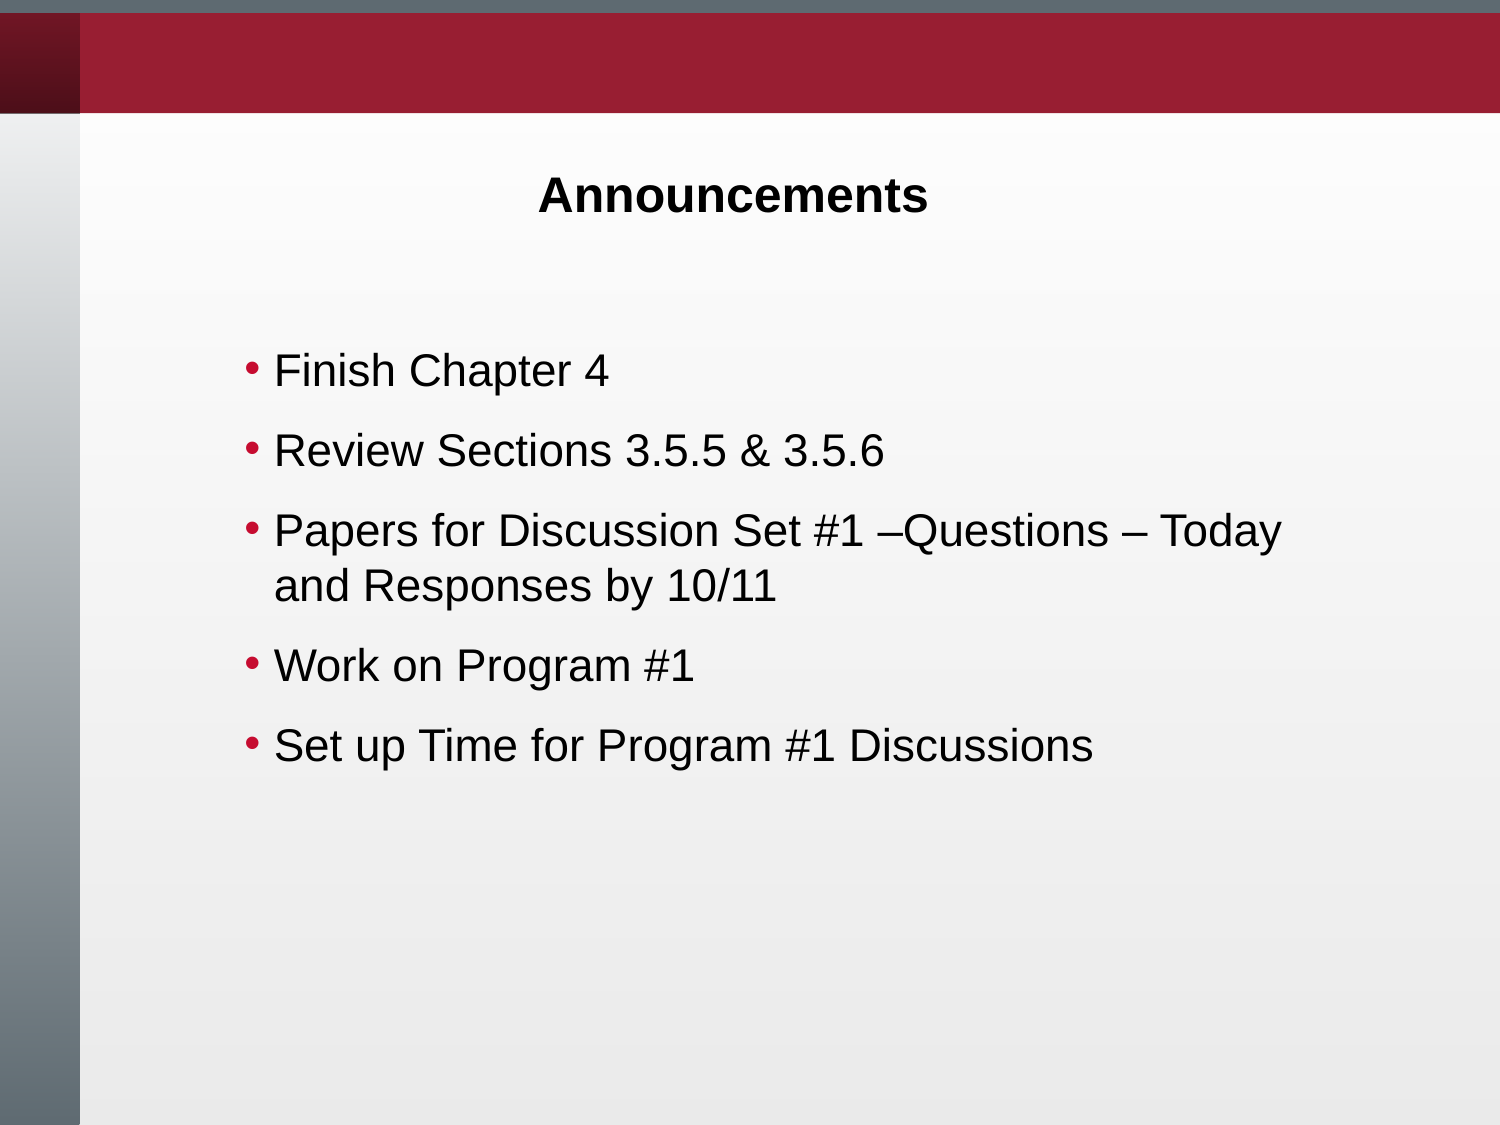

# Announcements
Finish Chapter 4
Review Sections 3.5.5 & 3.5.6
Papers for Discussion Set #1 –Questions – Today and Responses by 10/11
Work on Program #1
Set up Time for Program #1 Discussions